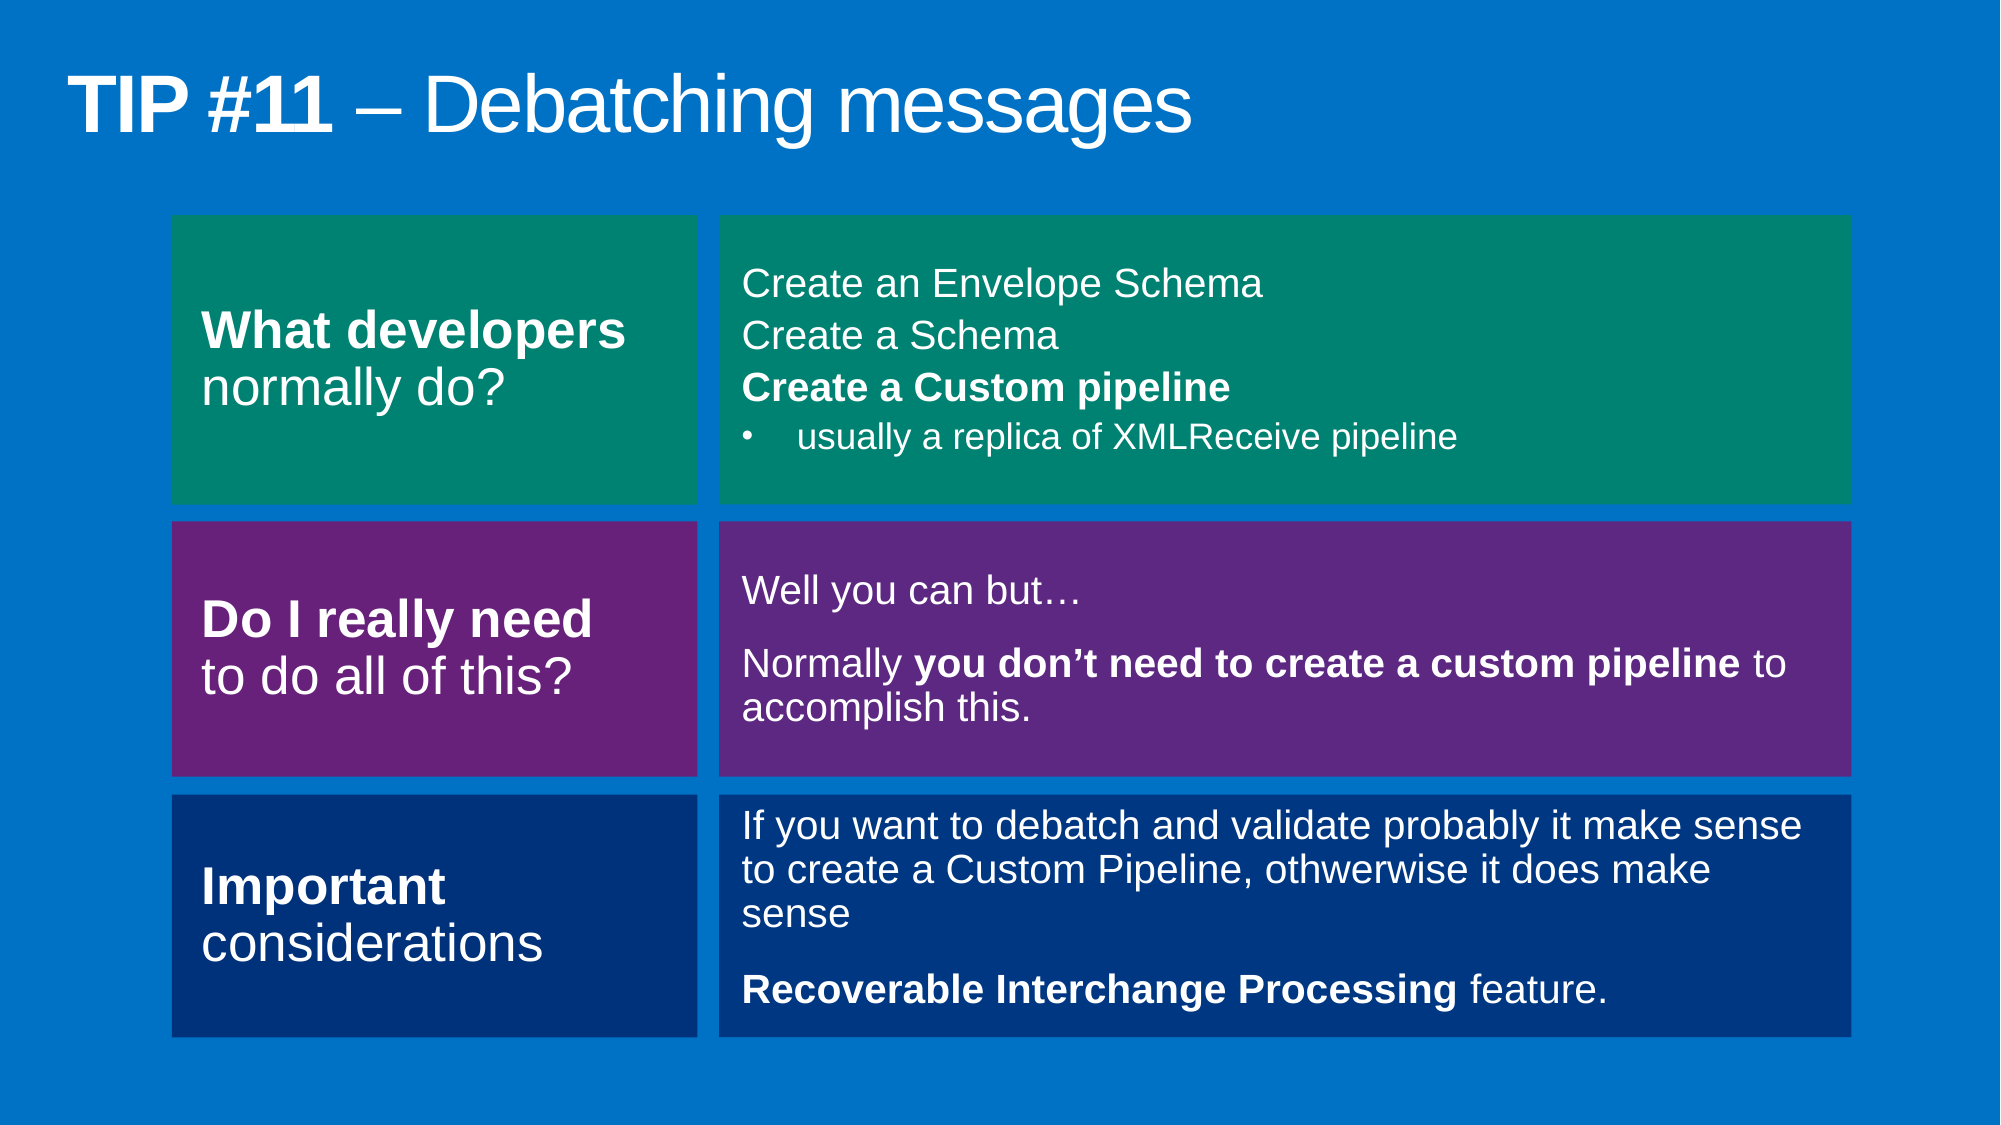

TIP #11 – Debatching messages
What developers
normally do?
Create an Envelope Schema
Create a Schema
Create a Custom pipeline
usually a replica of XMLReceive pipeline
Do I really need
to do all of this?

Well you can but…

Normally you don’t need to create a custom pipeline to accomplish this.
If you want to debatch and validate probably it make sense to create a Custom Pipeline, othwerwise it does make sense

Recoverable Interchange Processing feature.

Important
considerations